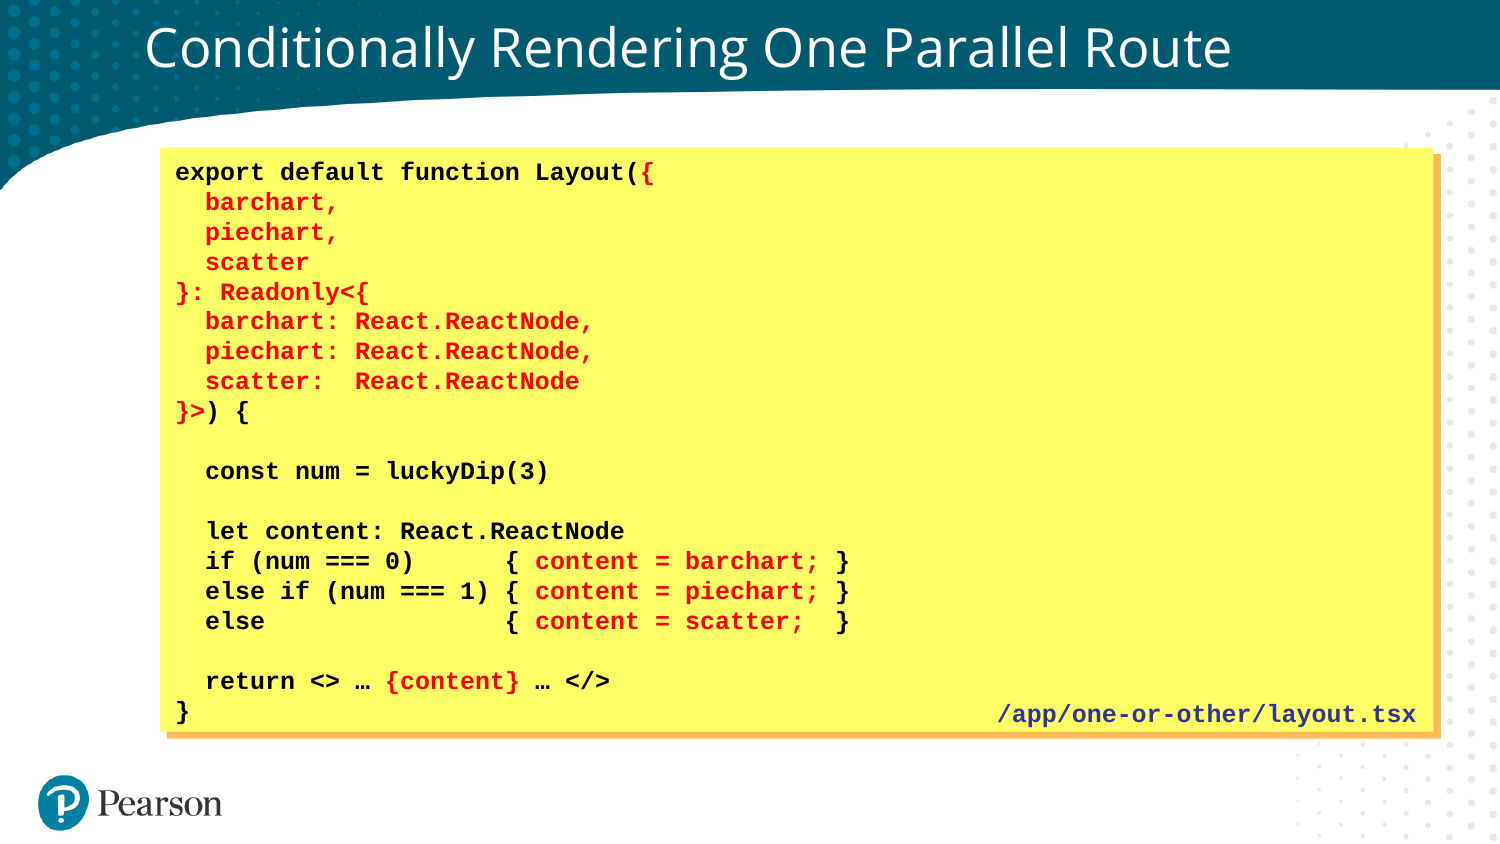

# Conditionally Rendering One Parallel Route
export default function Layout({
  barchart,
  piechart,
  scatter
}: Readonly<{
  barchart: React.ReactNode,
  piechart: React.ReactNode,
  scatter:  React.ReactNode
}>) {

  const num = luckyDip(3)

  let content: React.ReactNode
  if (num === 0)      { content = barchart; }
  else if (num === 1) { content = piechart; }
  else                { content = scatter;  }

  return <> … {content} … </>
}
/app/one-or-other/layout.tsx